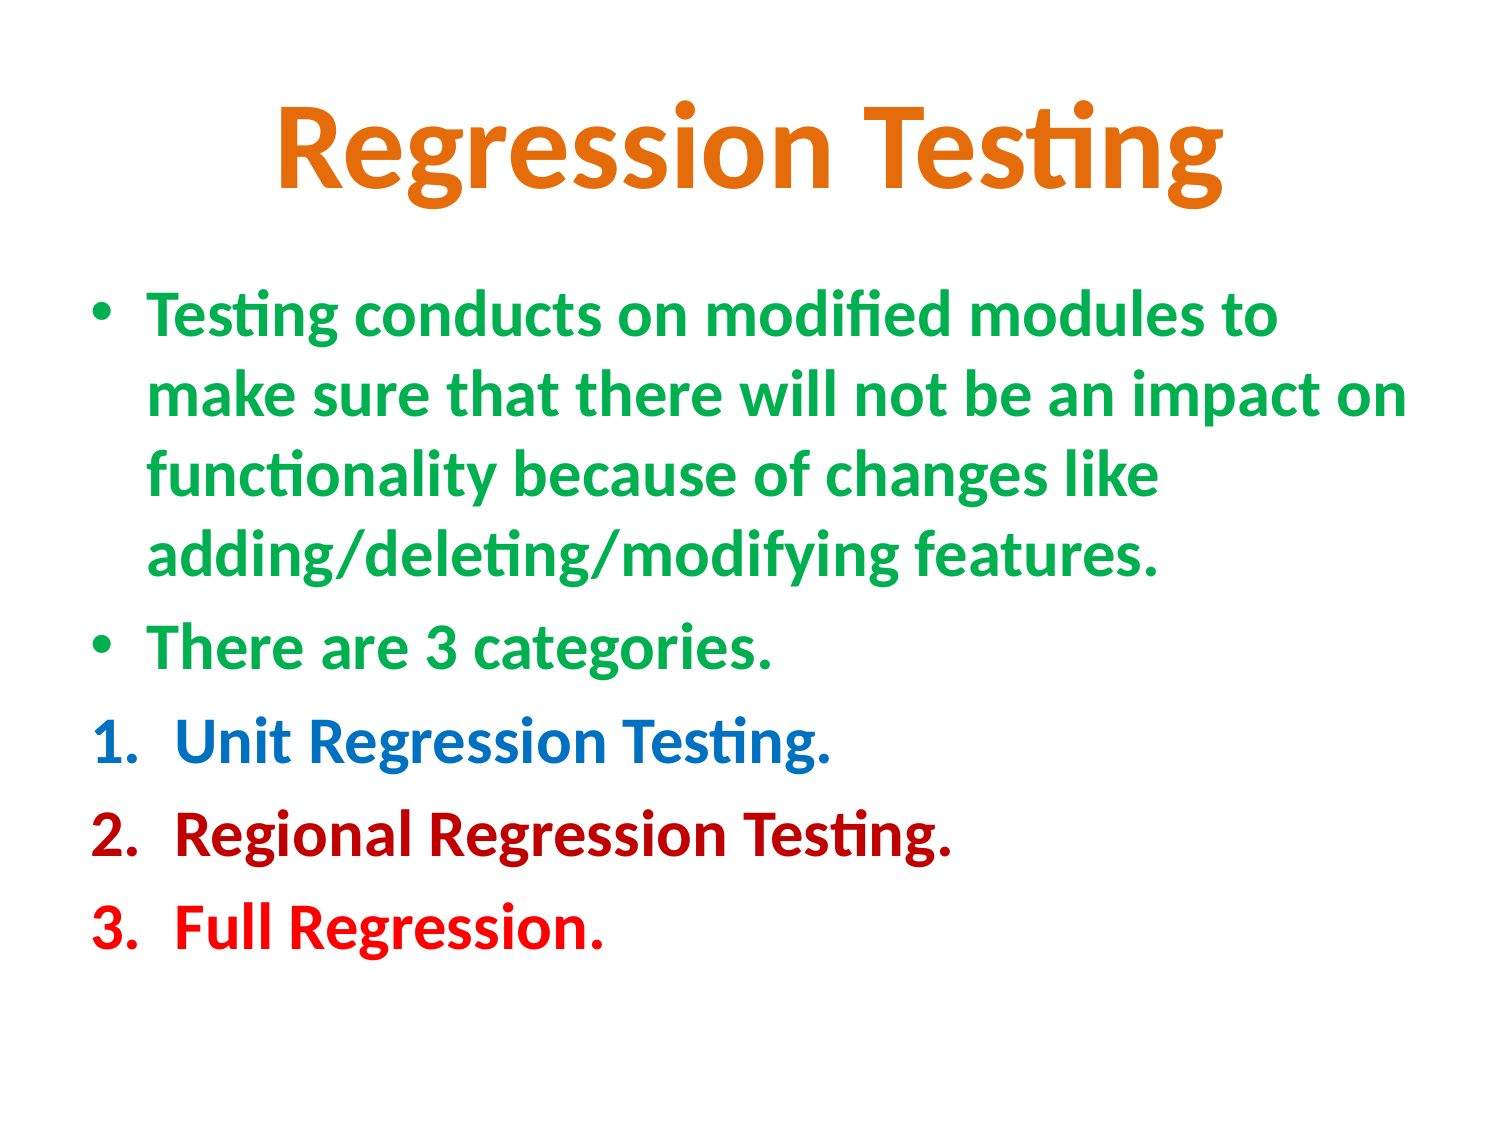

# Regression Testing
Testing conducts on modified modules to make sure that there will not be an impact on functionality because of changes like adding/deleting/modifying features.
There are 3 categories.
Unit Regression Testing.
Regional Regression Testing.
Full Regression.